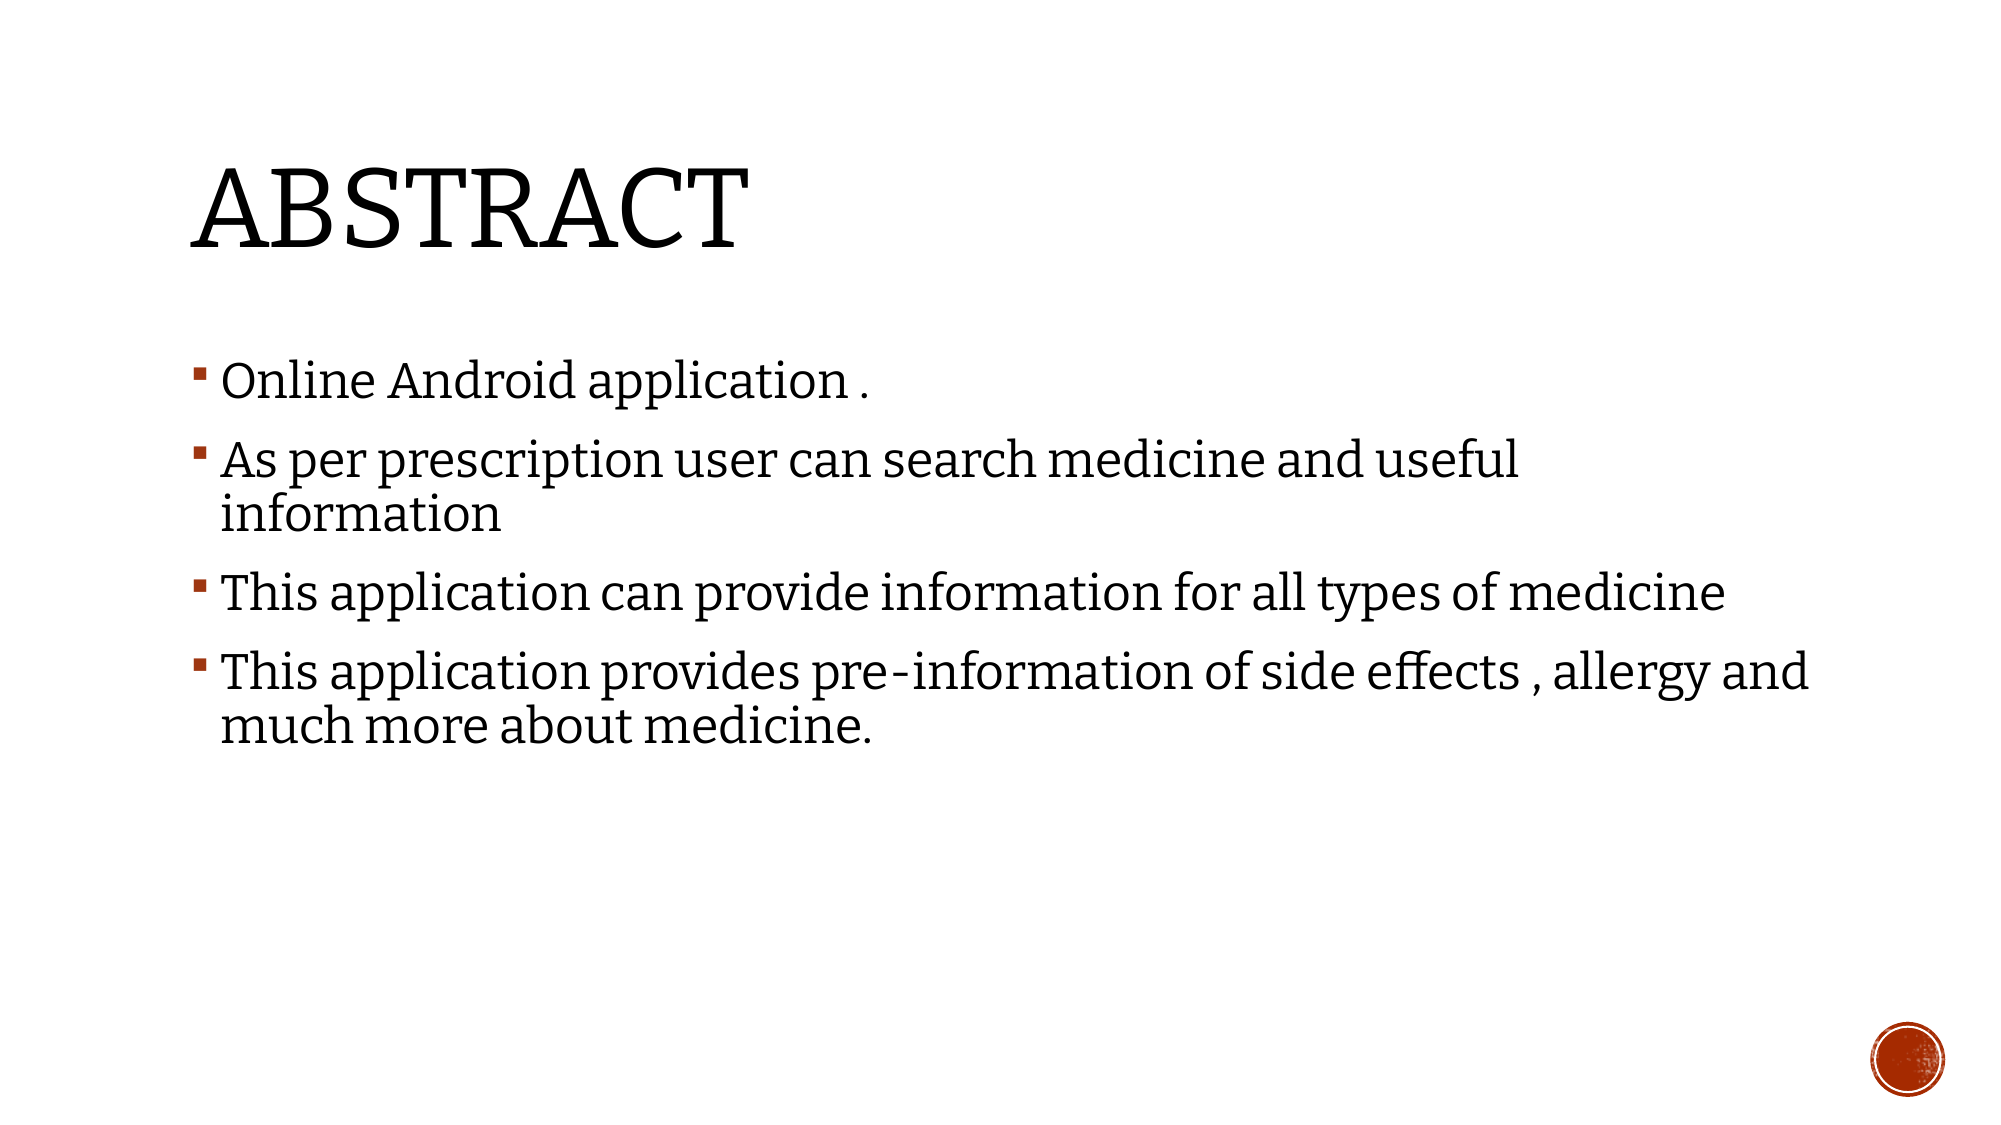

# Abstract
Online Android application .
As per prescription user can search medicine and useful information
This application can provide information for all types of medicine
This application provides pre-information of side effects , allergy and much more about medicine.